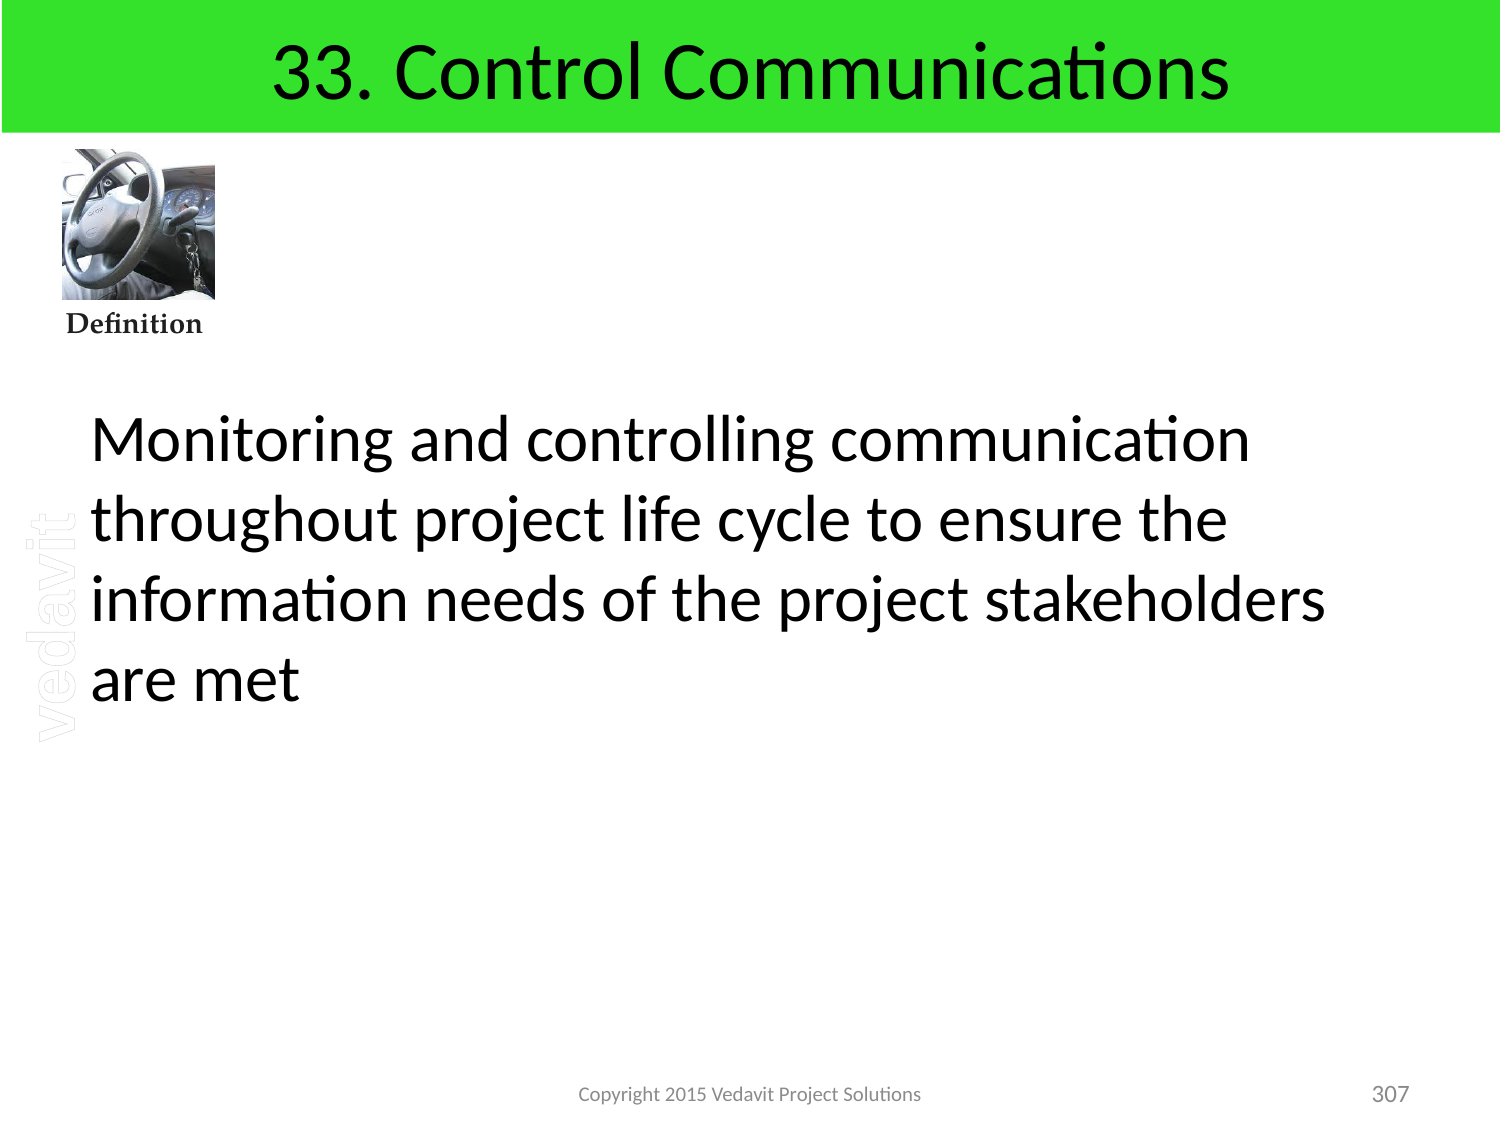

# 33. Control Communications
Monitoring and controlling communication throughout project life cycle to ensure the information needs of the project stakeholders are met
Copyright 2015 Vedavit Project Solutions
307